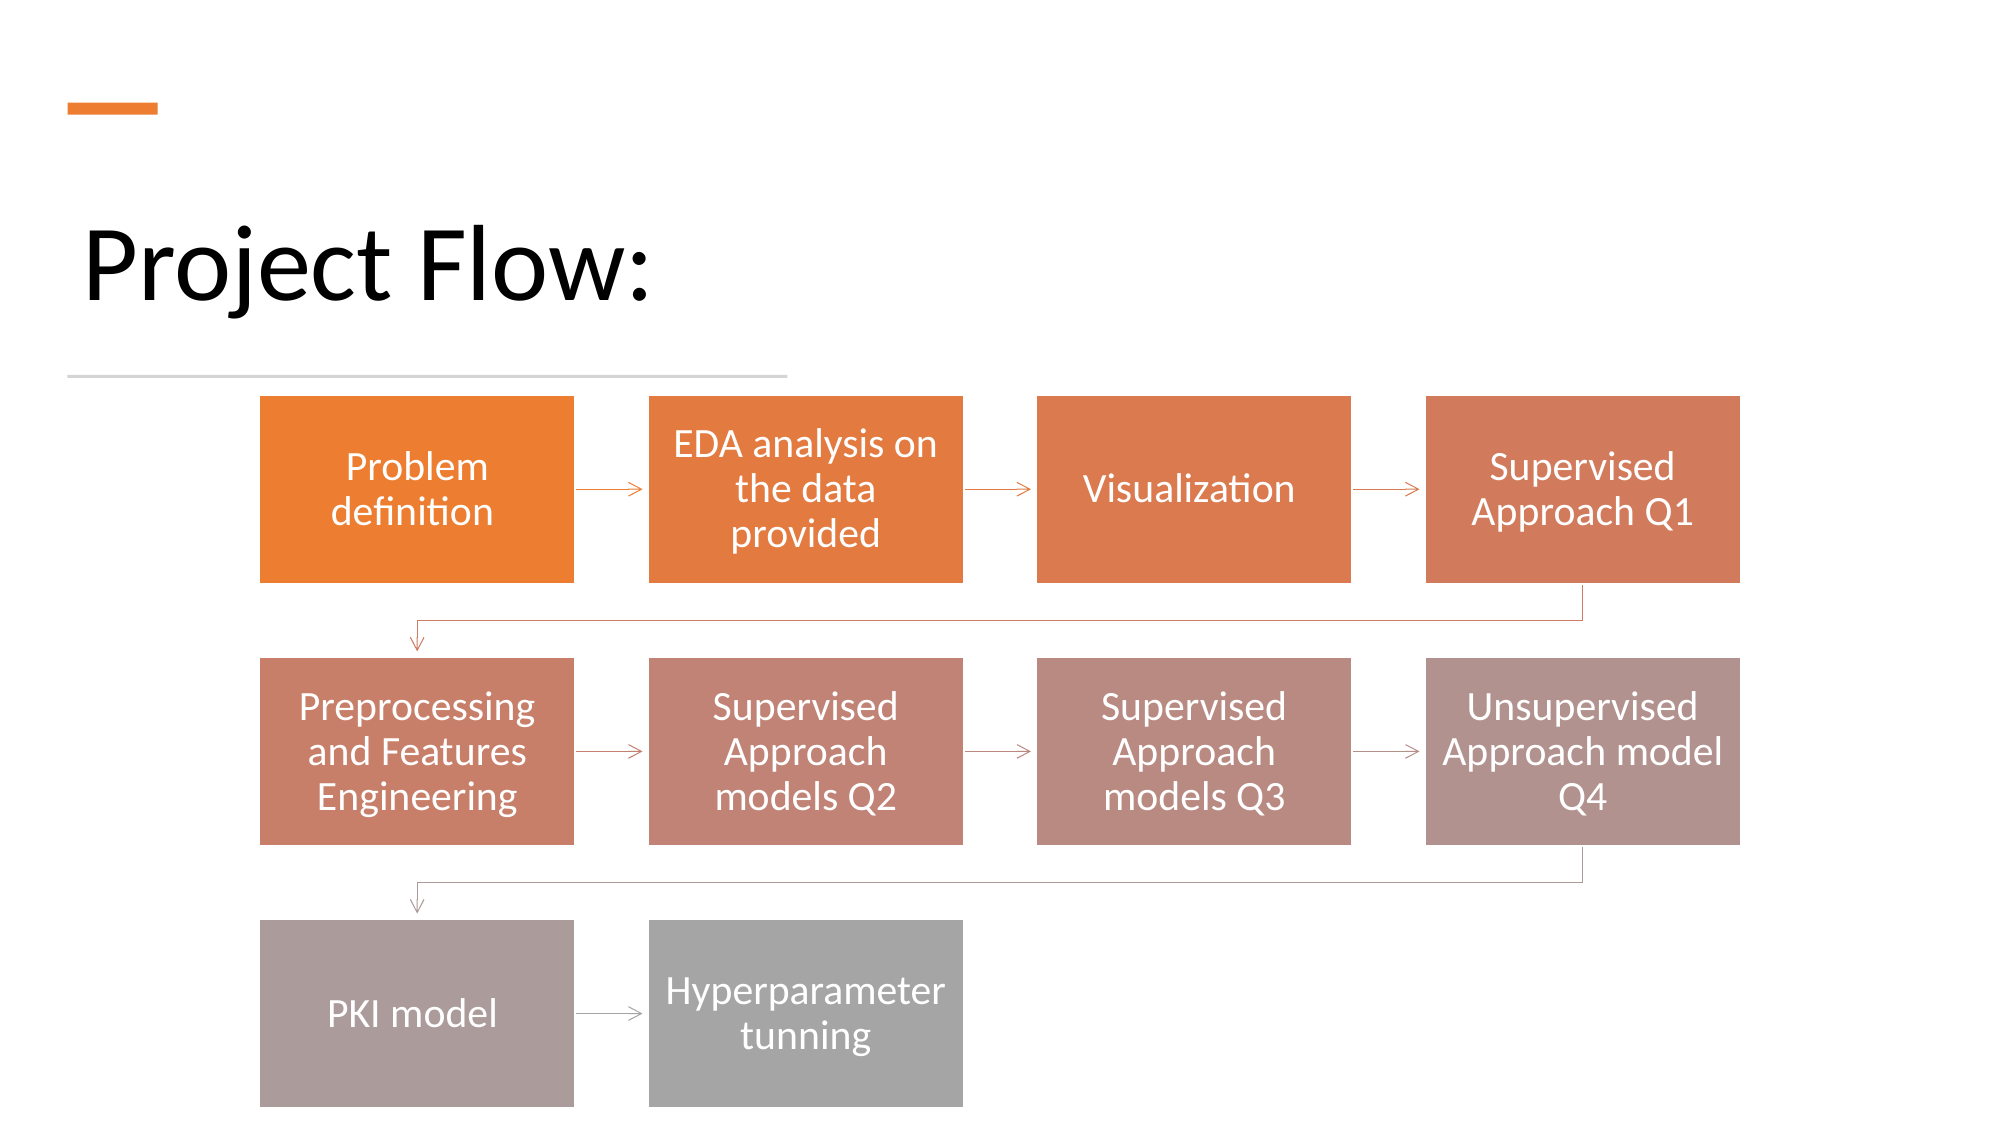

Project Flow:

Problem definition

EDA analysis on the data provided

Visualization

Supervised Approach Q1

Preprocessing and Features Engineering

Supervised Approach models Q2

Supervised Approach models Q3

Unsupervised Approach model Q4

PKI model
Hyperparameter tunning